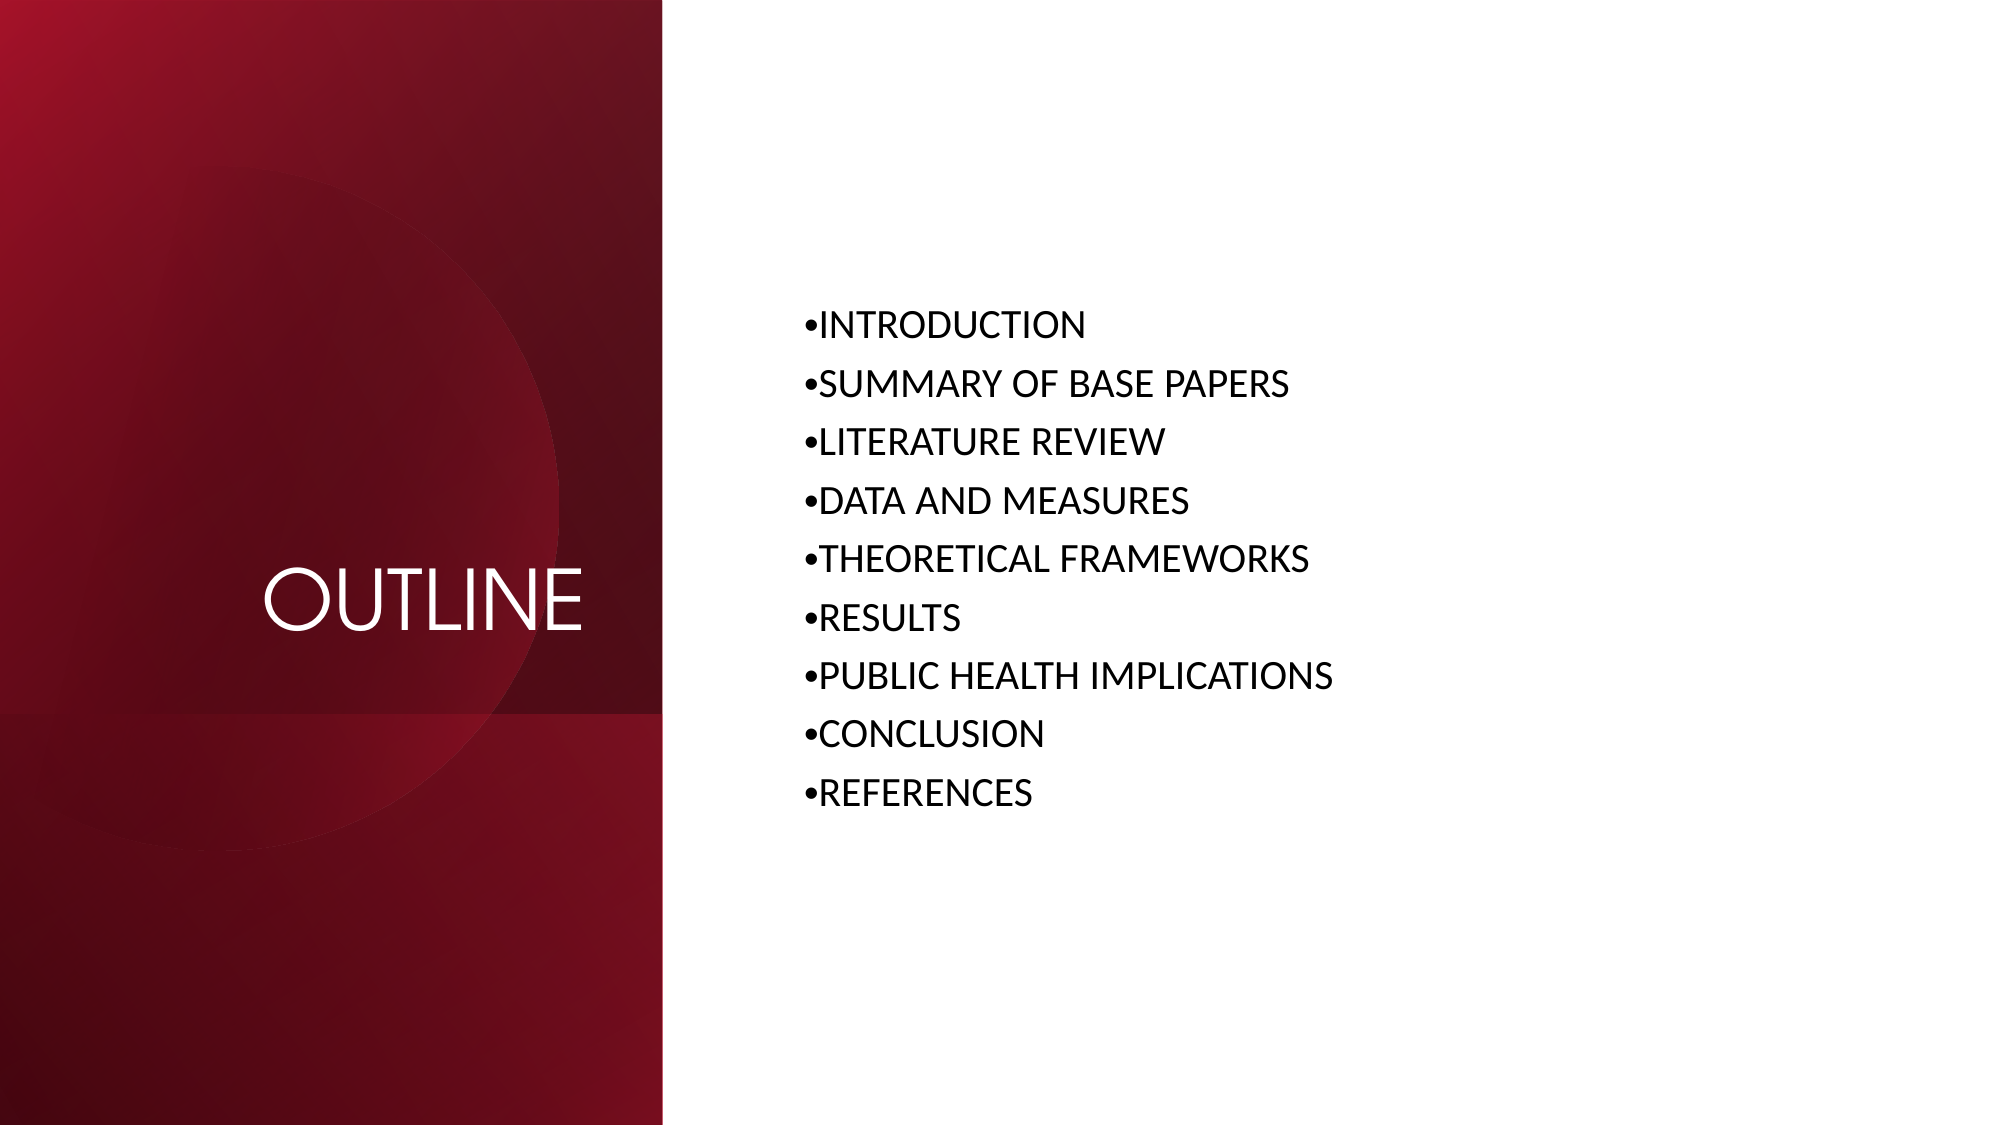

# OUTLINE
INTRODUCTION
SUMMARY OF BASE PAPERS
LITERATURE REVIEW
DATA AND MEASURES
THEORETICAL FRAMEWORKS
RESULTS
PUBLIC HEALTH IMPLICATIONS
CONCLUSION
REFERENCES